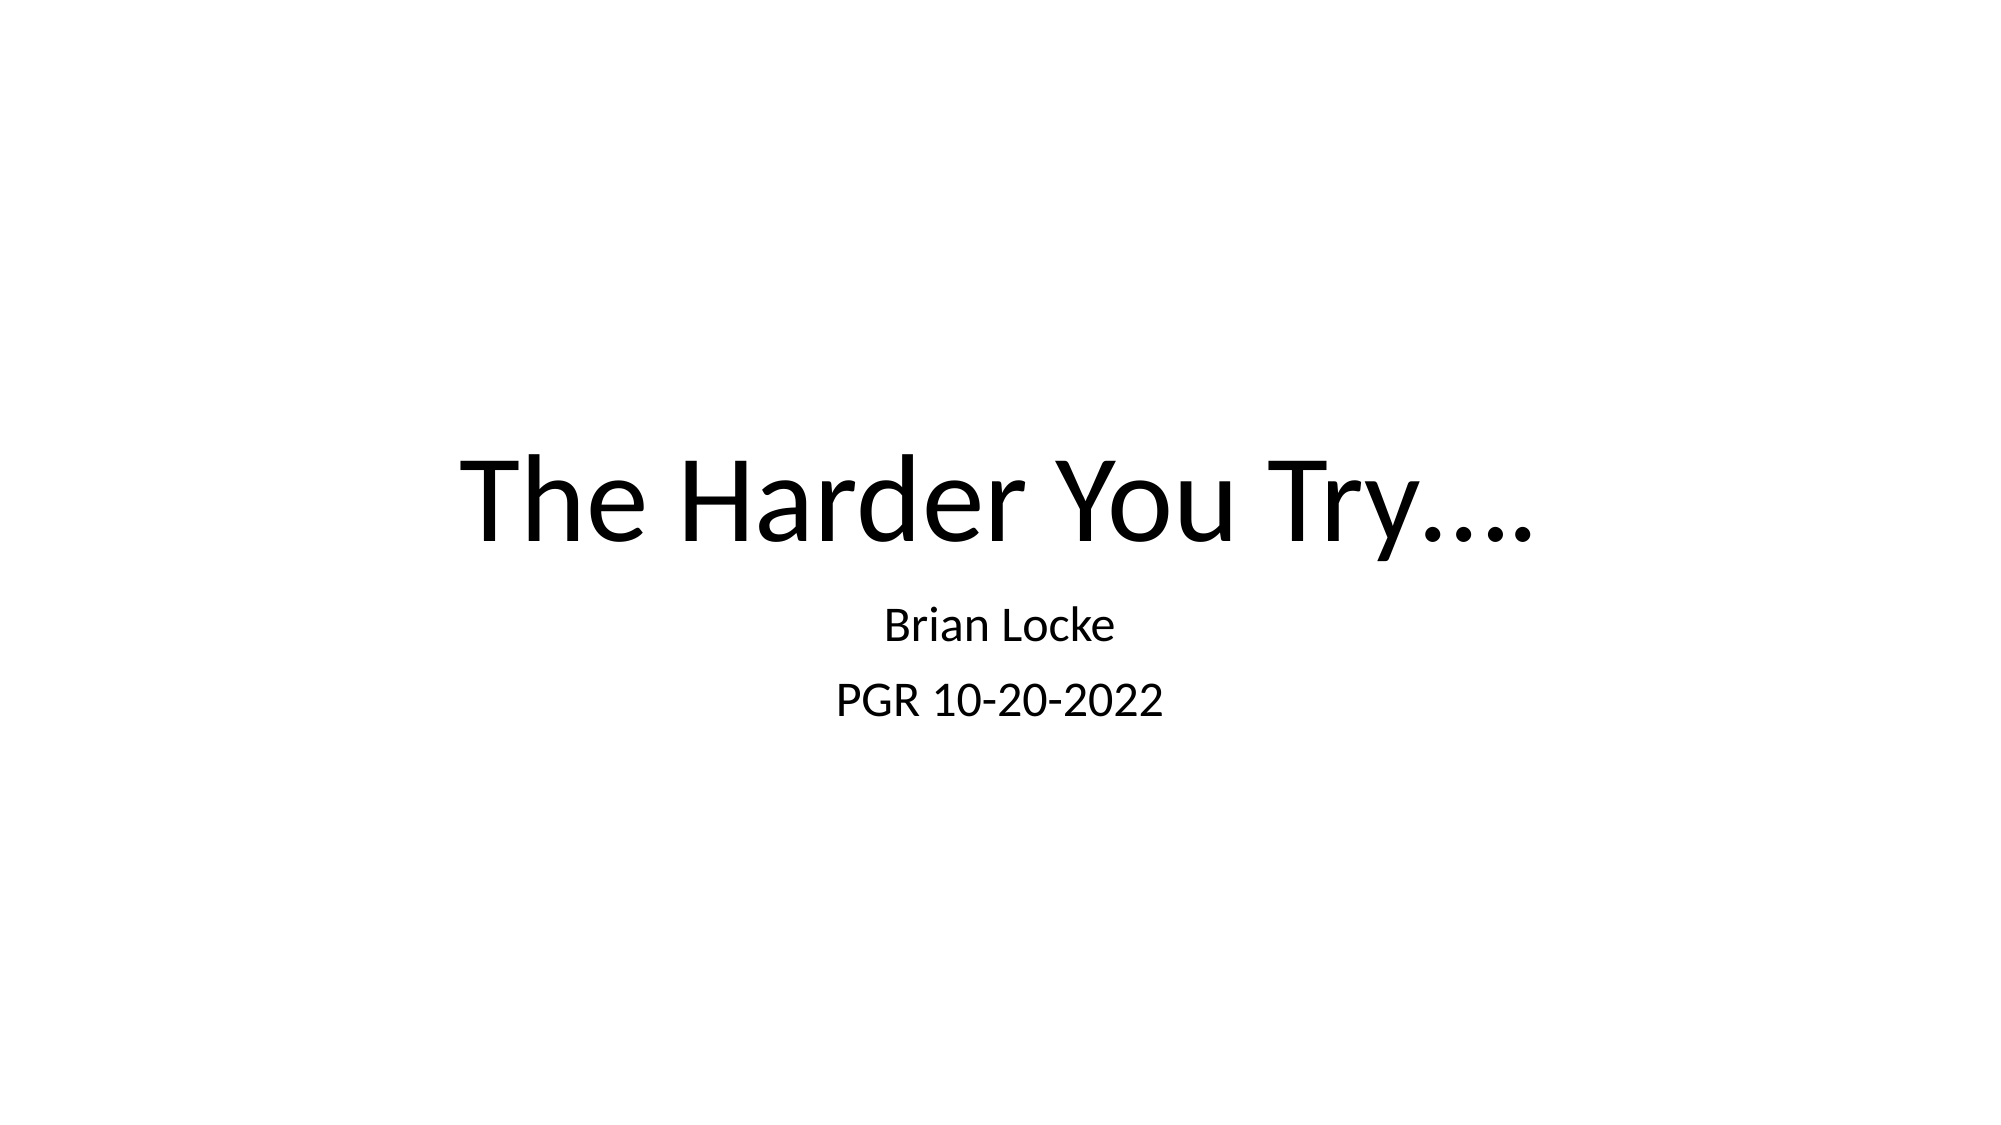

# The Harder You Try….
Brian Locke
PGR 10-20-2022